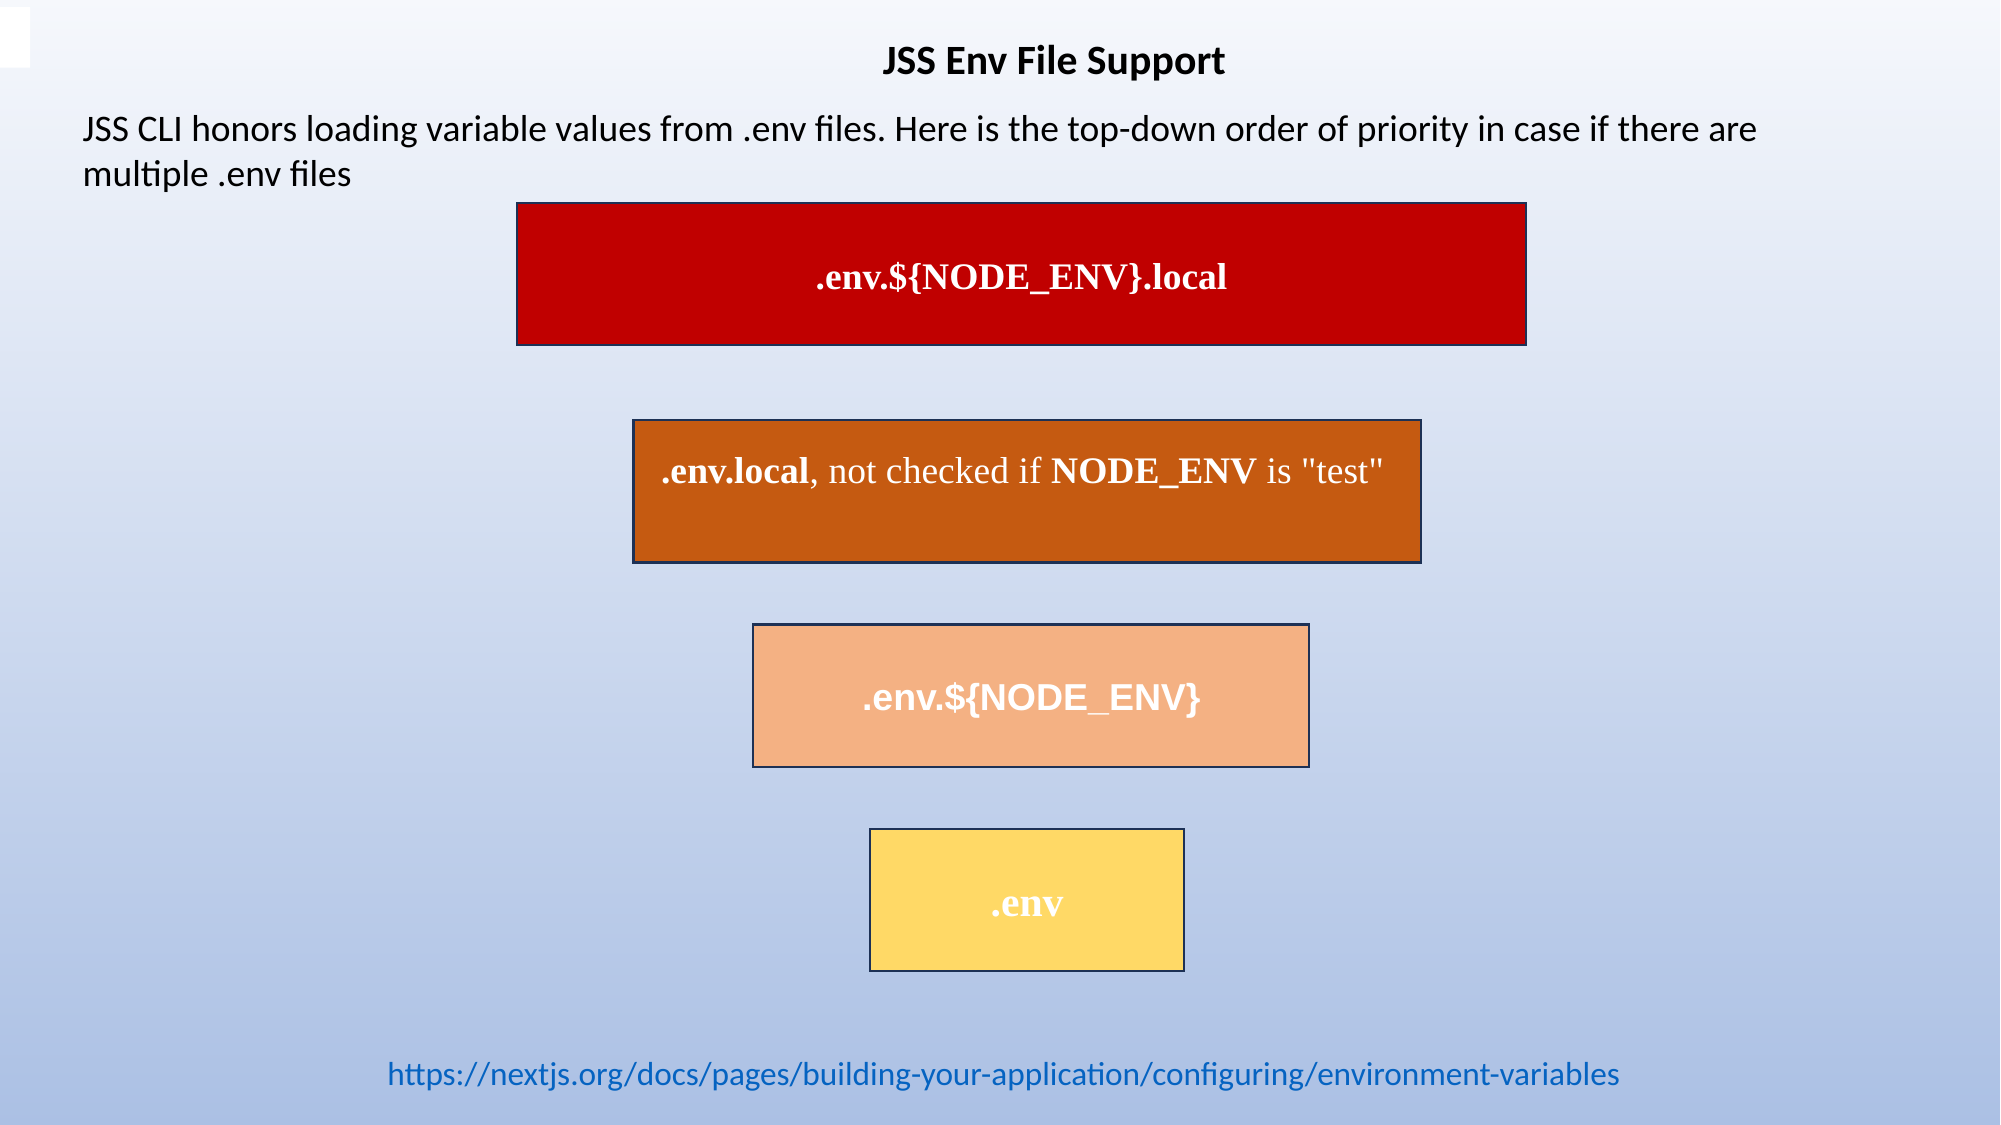

JSS Env File Support
JSS CLI honors loading variable values from .env files. Here is the top-down order of priority in case if there are multiple .env files
.env.${NODE_ENV}.local
.env.local, not checked if NODE_ENV is "test"

.env.${NODE_ENV}
.env
https://nextjs.org/docs/pages/building-your-application/configuring/environment-variables